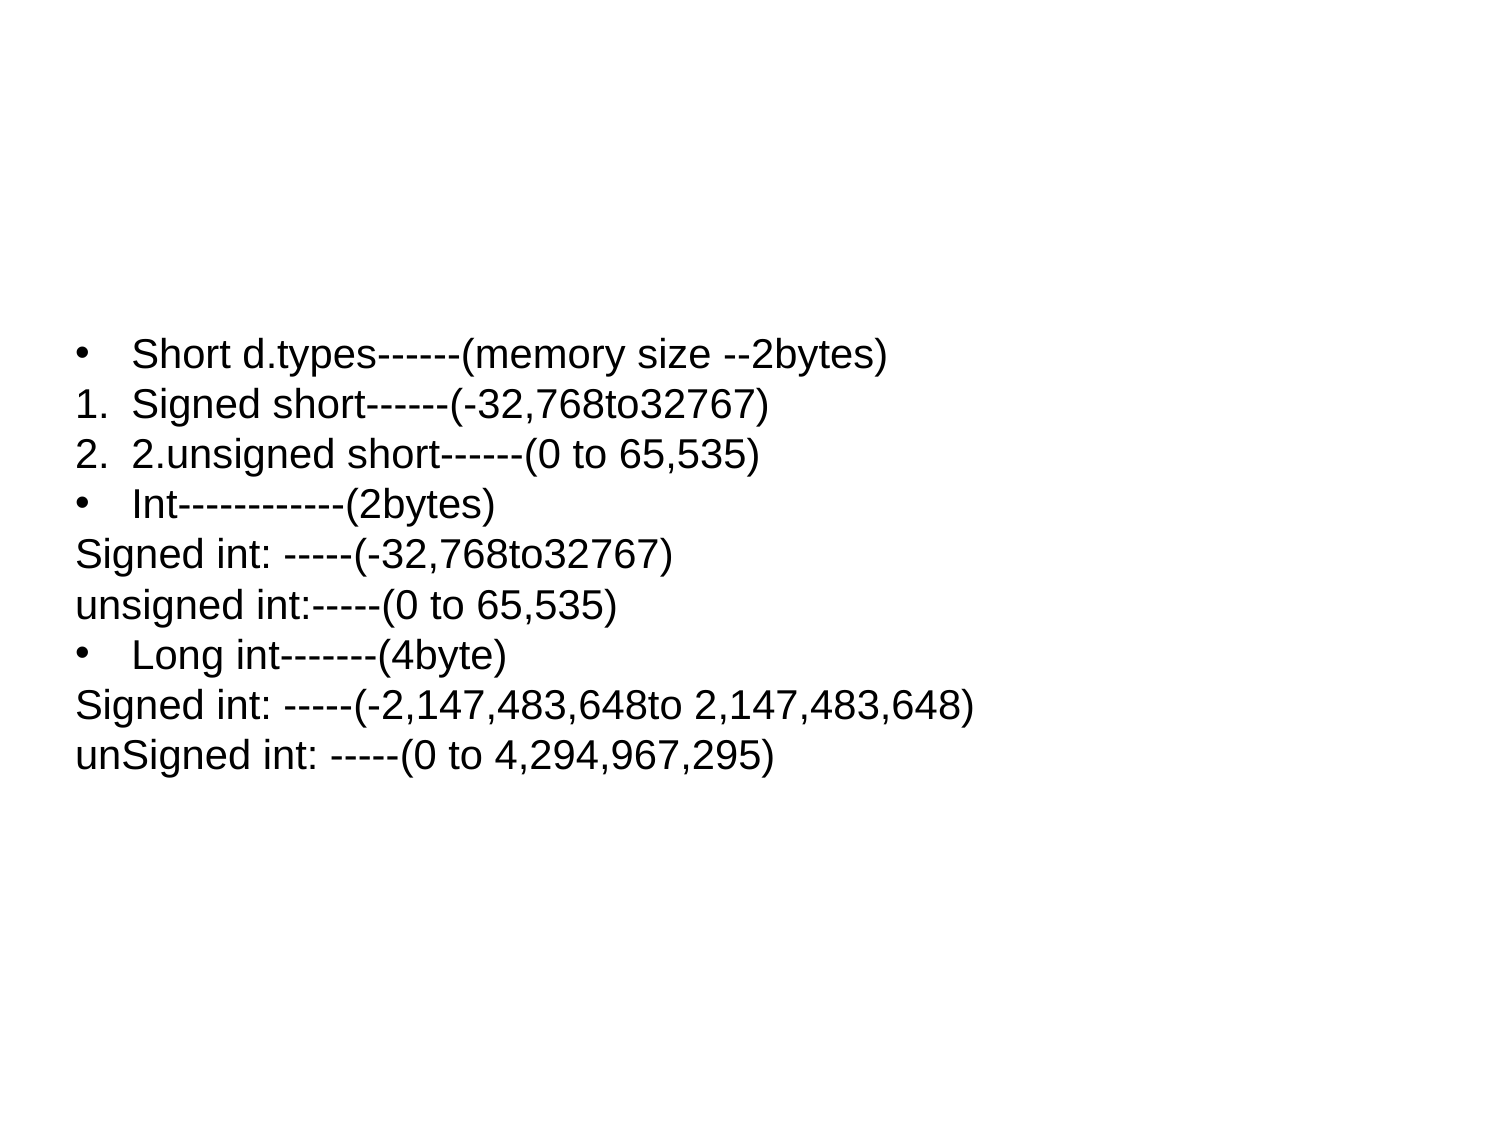

#
Short d.types------(memory size --2bytes)
Signed short------(-32,768to32767)
2.unsigned short------(0 to 65,535)
Int------------(2bytes)
Signed int: -----(-32,768to32767)
unsigned int:-----(0 to 65,535)
Long int-------(4byte)
Signed int: -----(-2,147,483,648to 2,147,483,648)
unSigned int: -----(0 to 4,294,967,295)